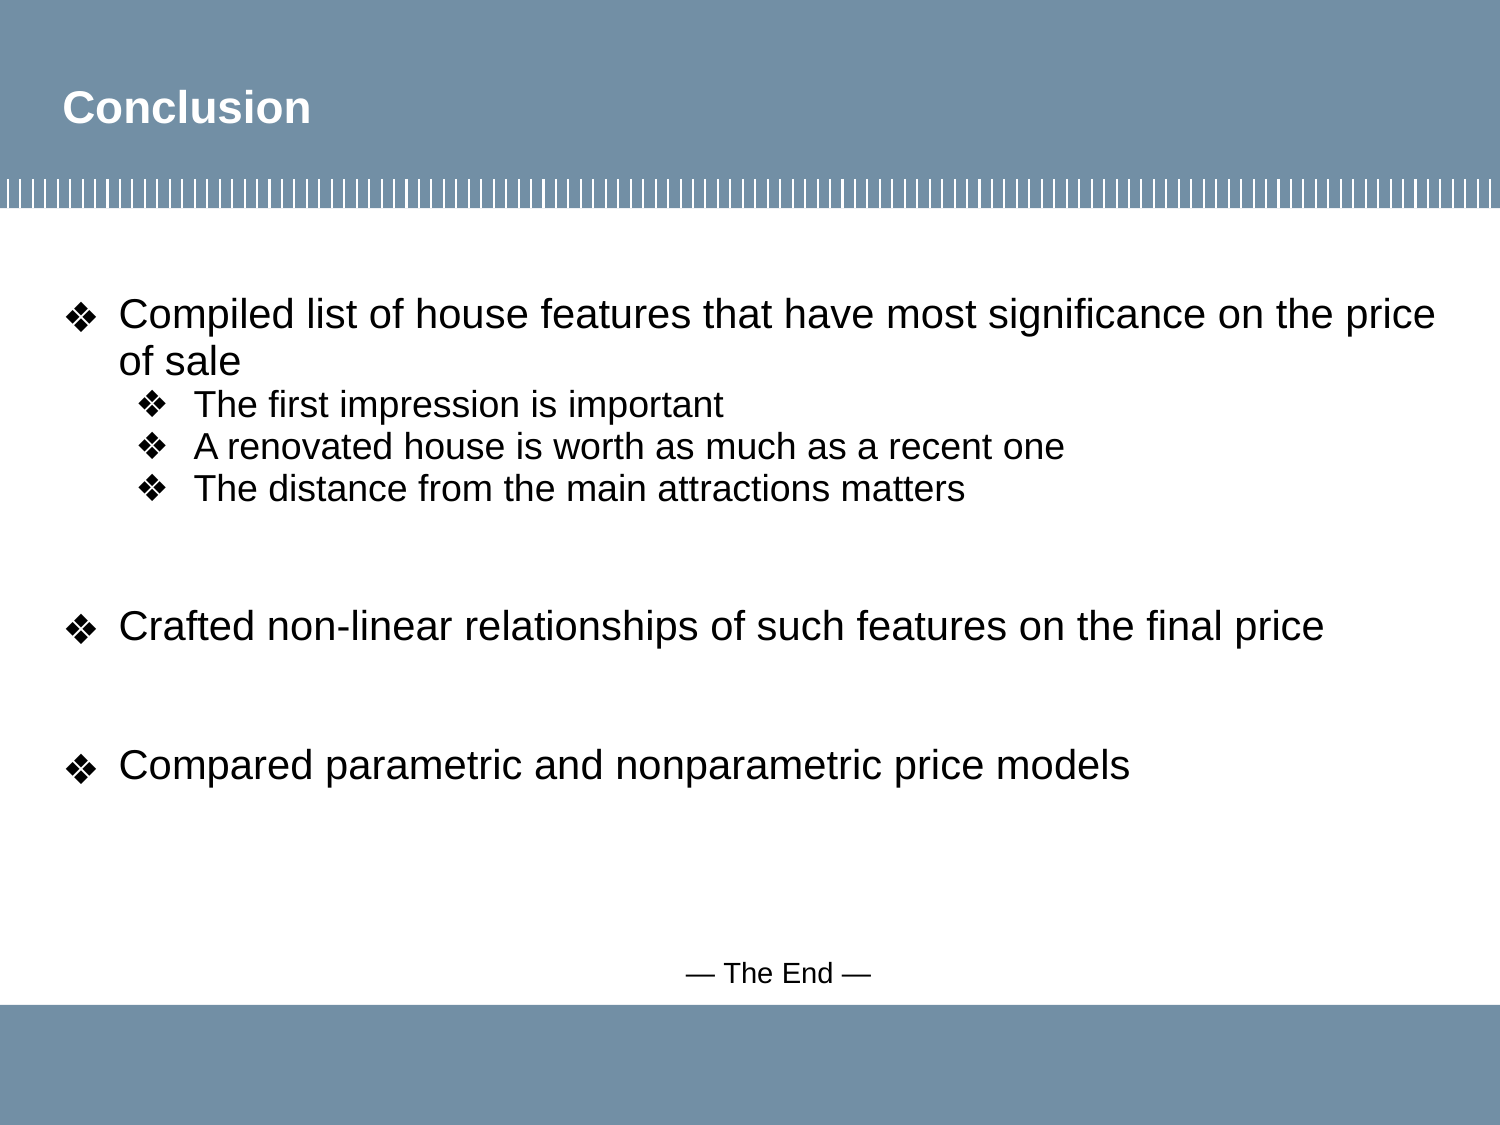

# Conclusion

Compiled list of house features that have most significance on the price of sale
The first impression is important
A renovated house is worth as much as a recent one
The distance from the main attractions matters

Crafted non-linear relationships of such features on the final price

Compared parametric and nonparametric price models

— The End —